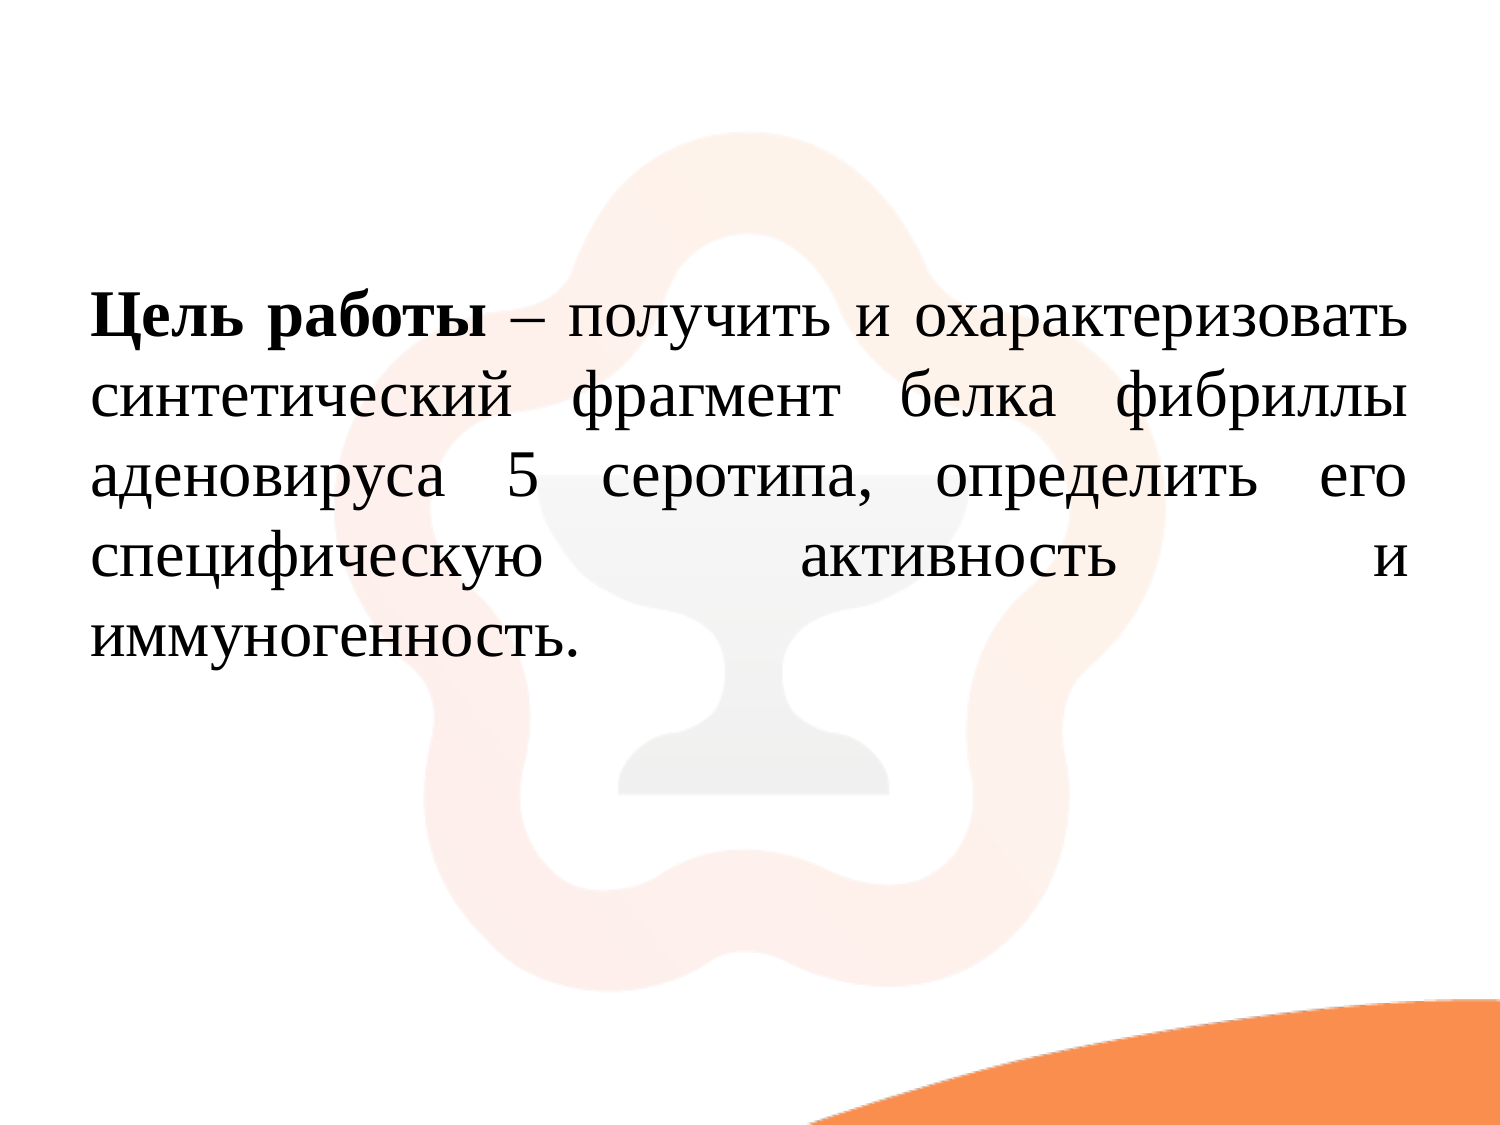

Цель работы – получить и охарактеризовать синтетический фрагмент белка фибриллы аденовируса 5 серотипа, определить его специфическую активность и иммуногенность.